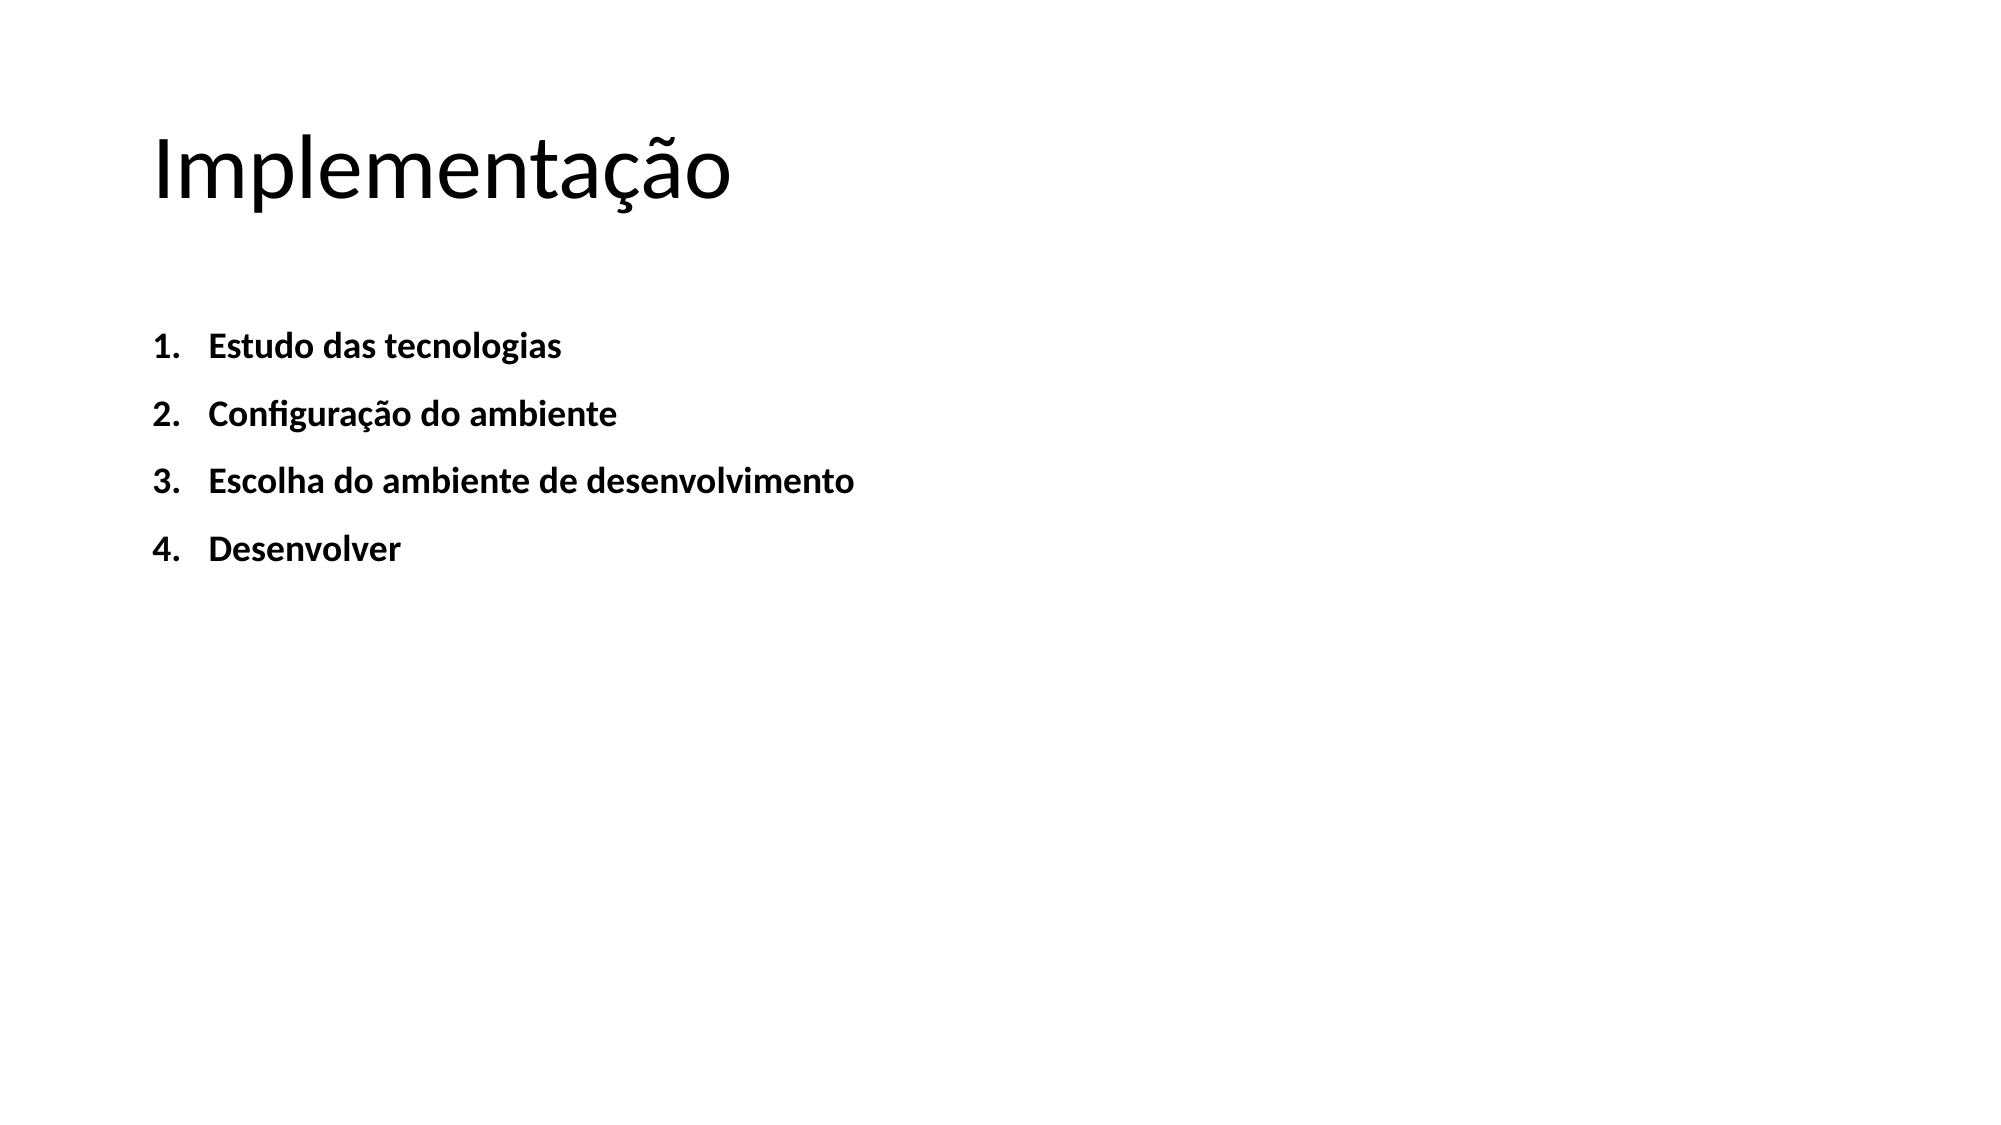

# Implementação
Estudo das tecnologias
Configuração do ambiente
Escolha do ambiente de desenvolvimento
Desenvolver